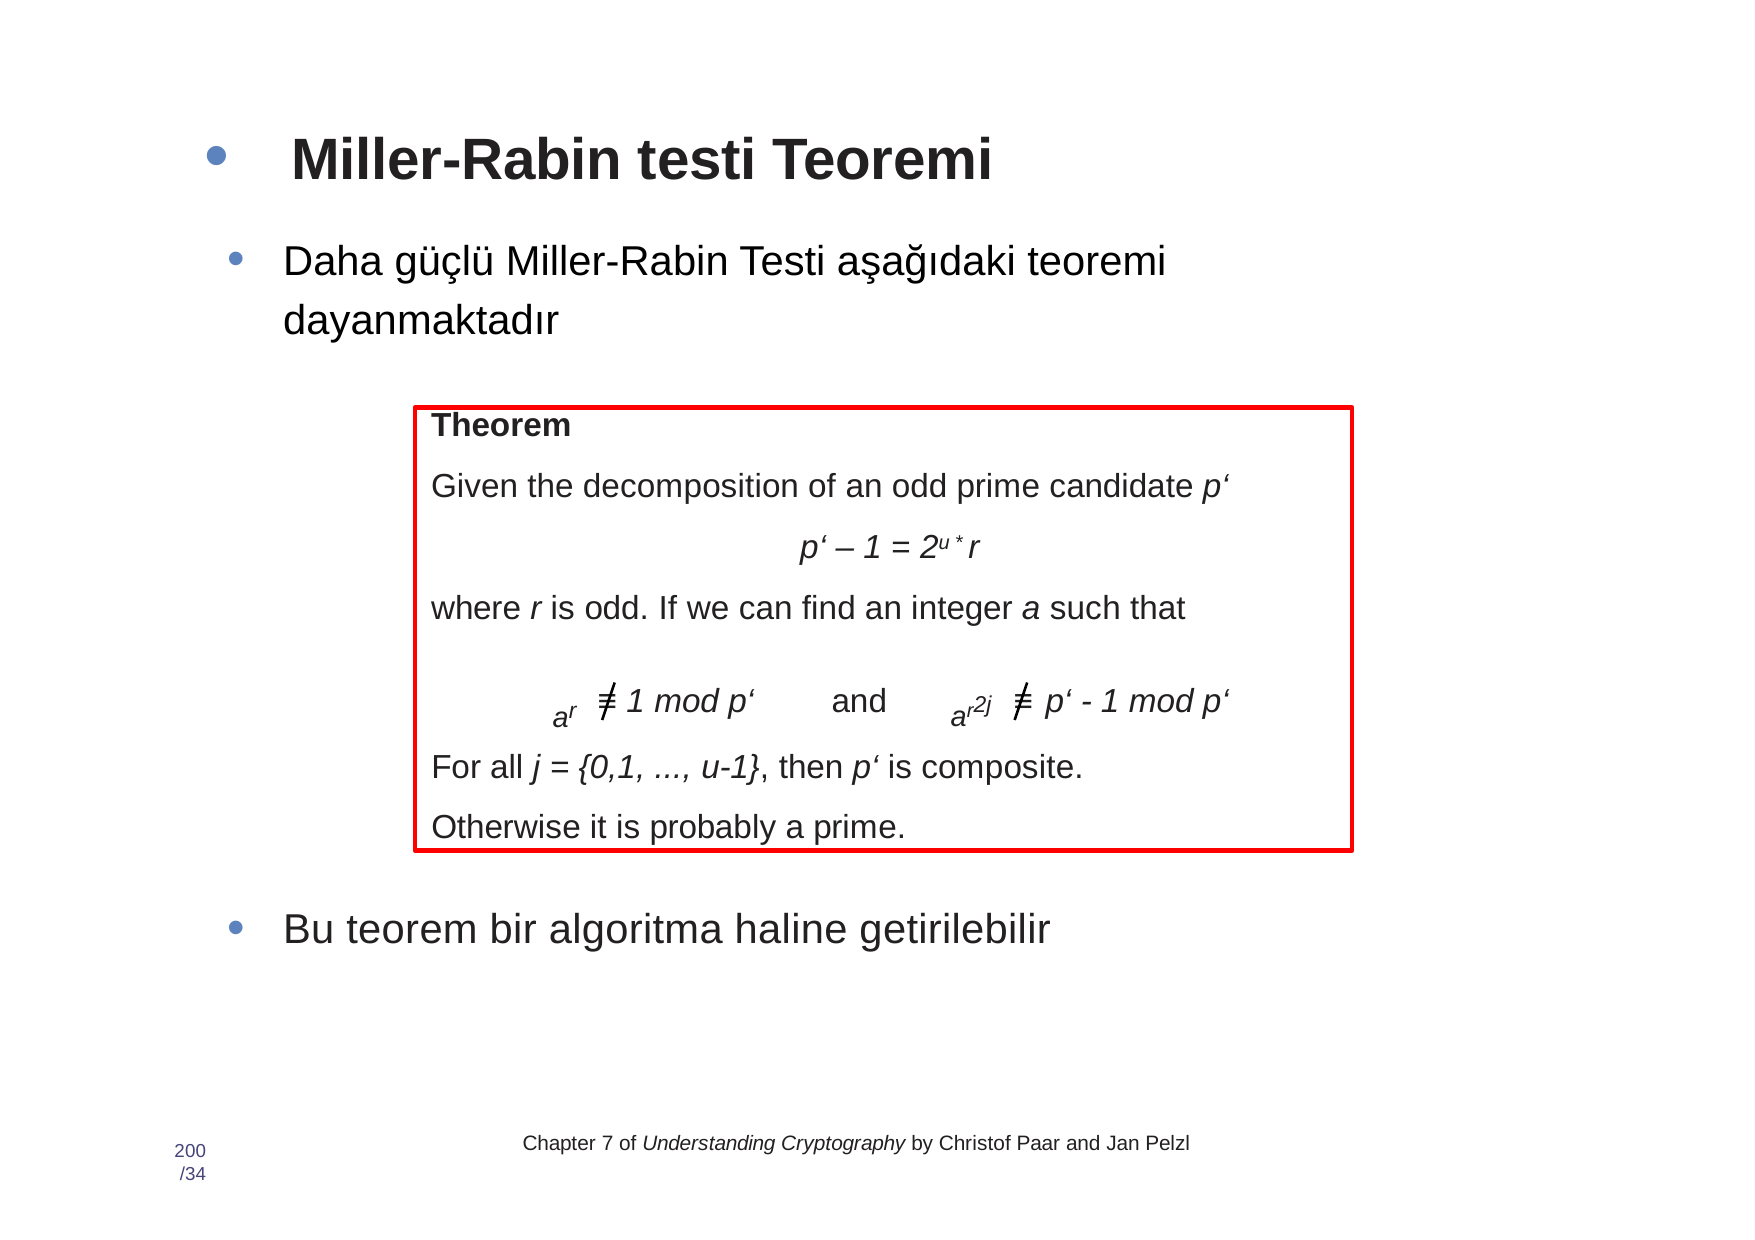

# • Miller-Rabin testi Teoremi
Daha güçlü Miller-Rabin Testi aşağıdaki teoremi dayanmaktadır

Theorem

Given the decomposition of an odd prime candidate p‘

p‘ – 1 = 2u * r

where r is odd. If we can find an integer a such that

ar2j
ar
≡ 1 mod p‘	and
≡ p‘ - 1 mod p‘

For all j = {0,1, ..., u-1}, then p‘ is composite. Otherwise it is probably a prime.

Bu teorem bir algoritma haline getirilebilir
Chapter 7 of Understanding Cryptography by Christof Paar and Jan Pelzl
200 /34